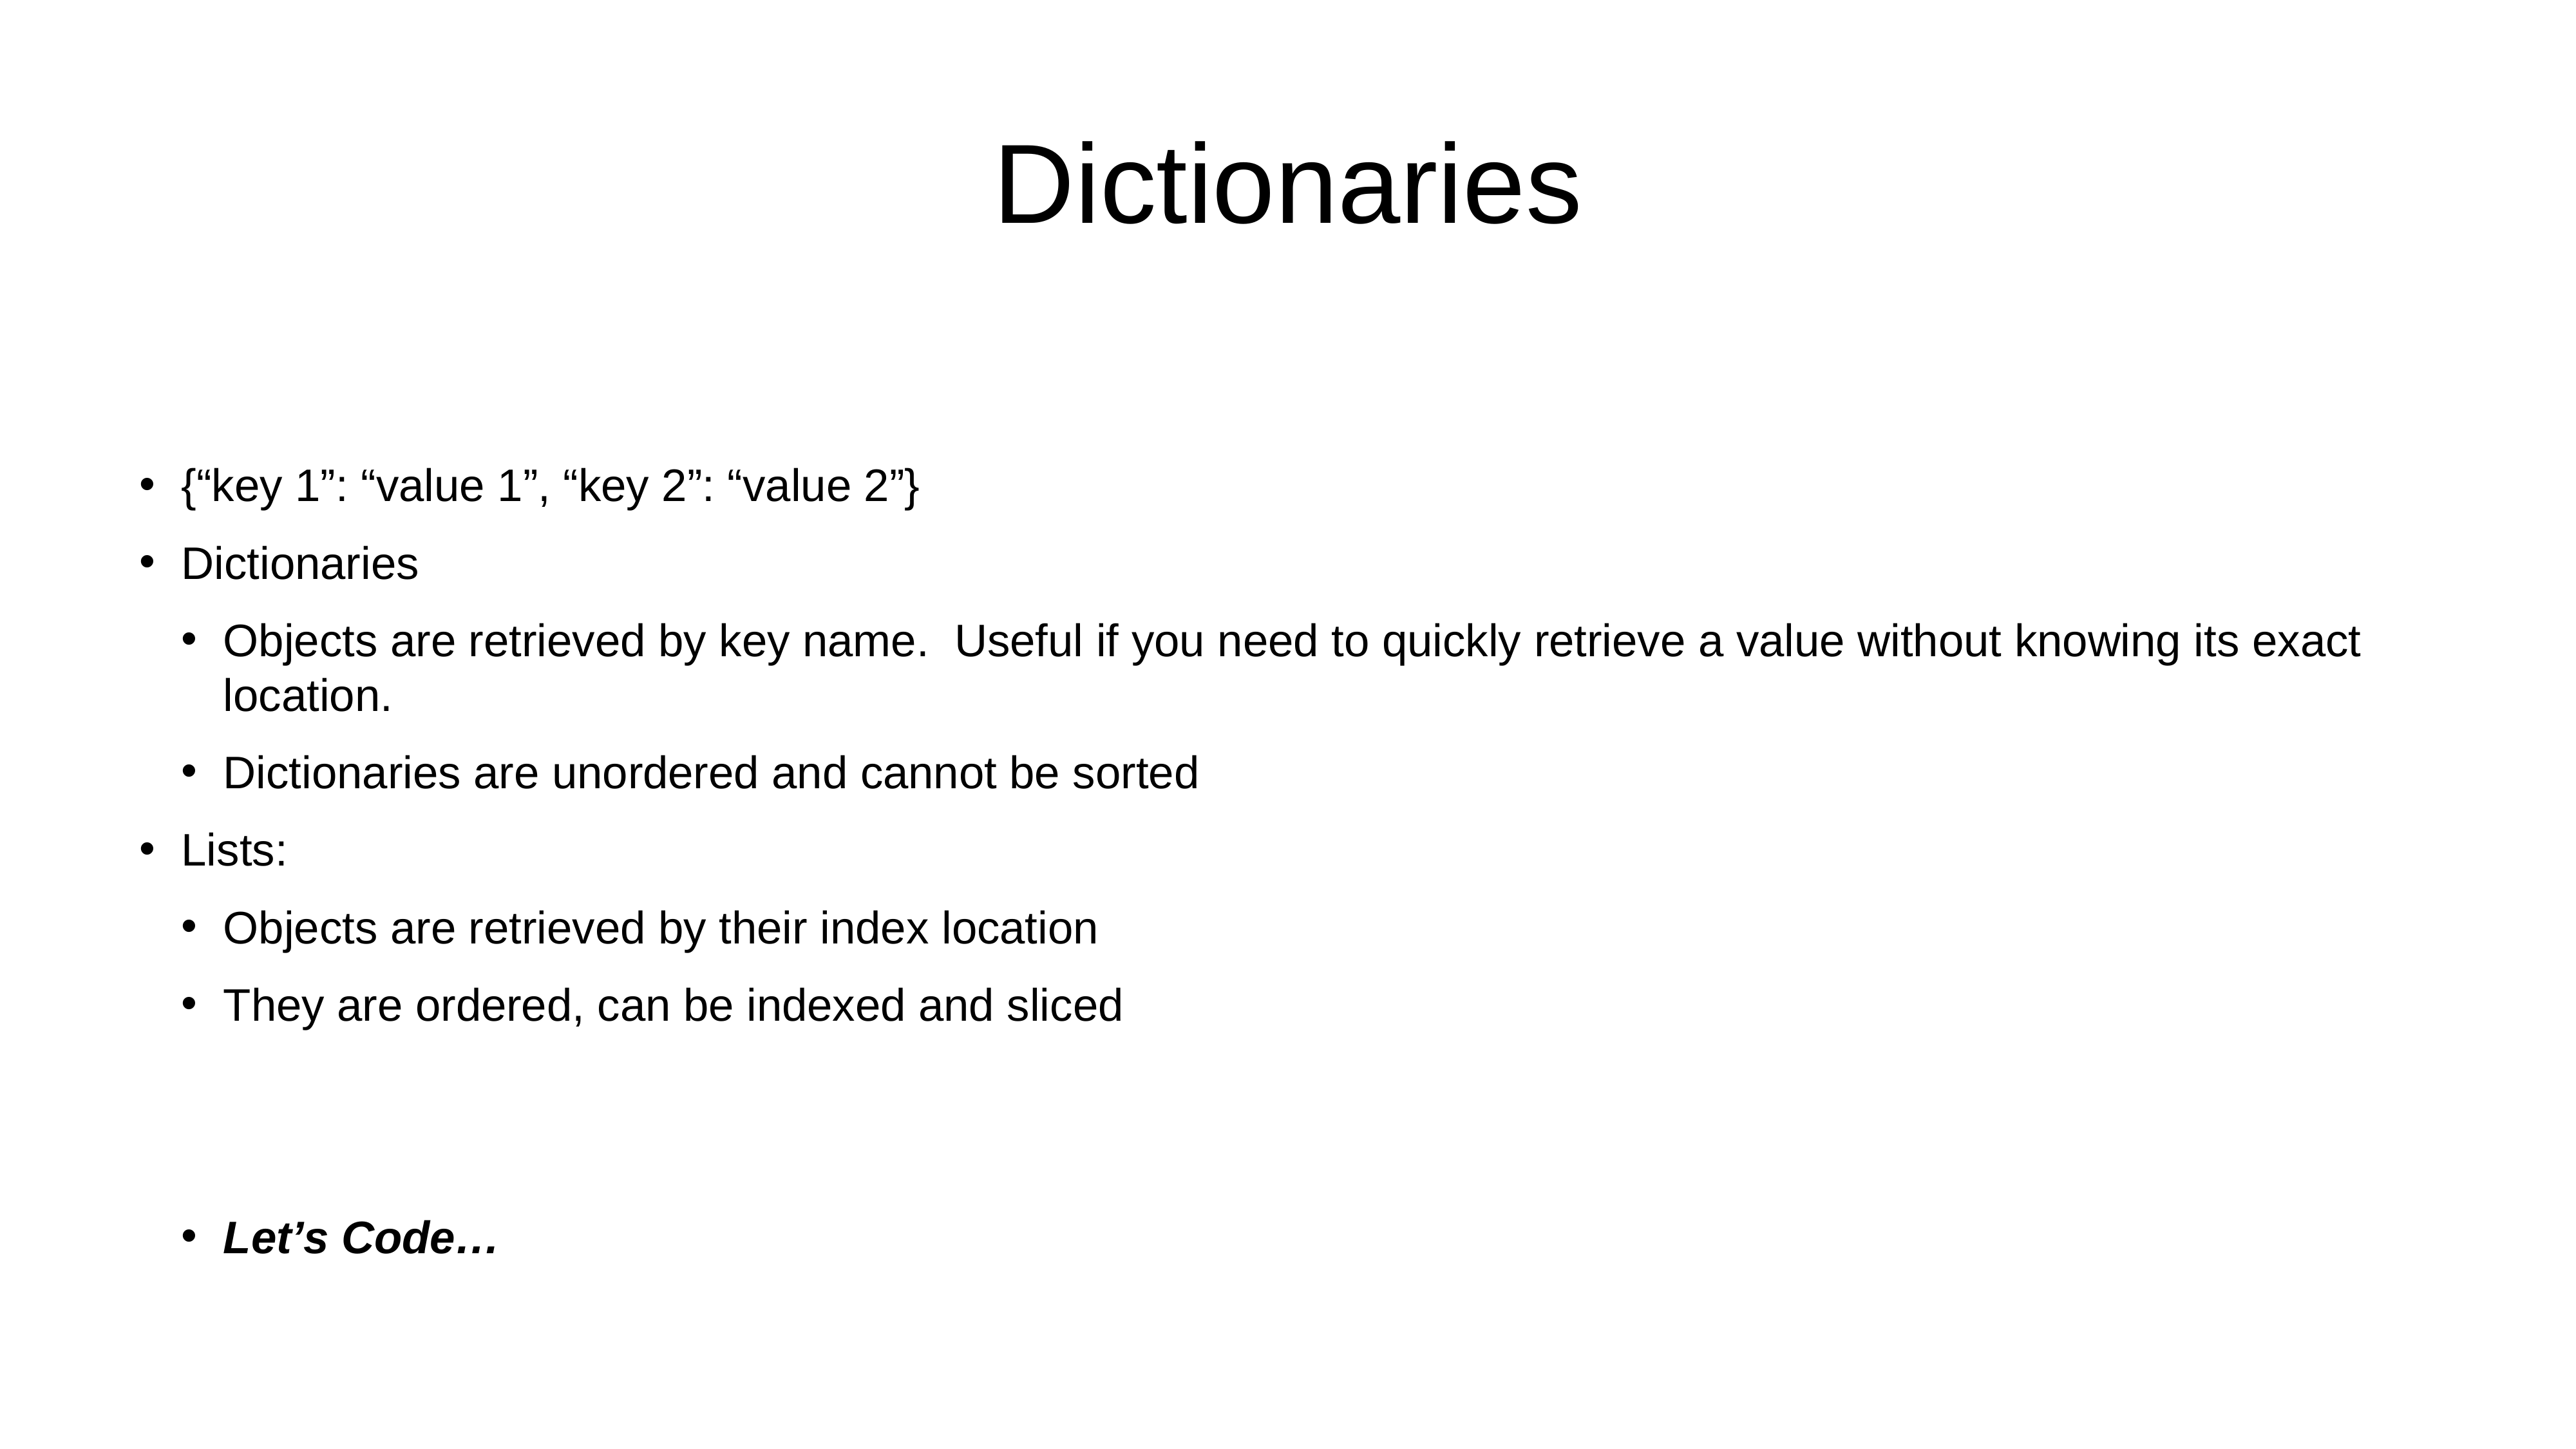

# Dictionaries
{“key 1”: “value 1”, “key 2”: “value 2”}
Dictionaries
Objects are retrieved by key name.  Useful if you need to quickly retrieve a value without knowing its exact location.
Dictionaries are unordered and cannot be sorted
Lists:
Objects are retrieved by their index location
They are ordered, can be indexed and sliced

Let’s Code…